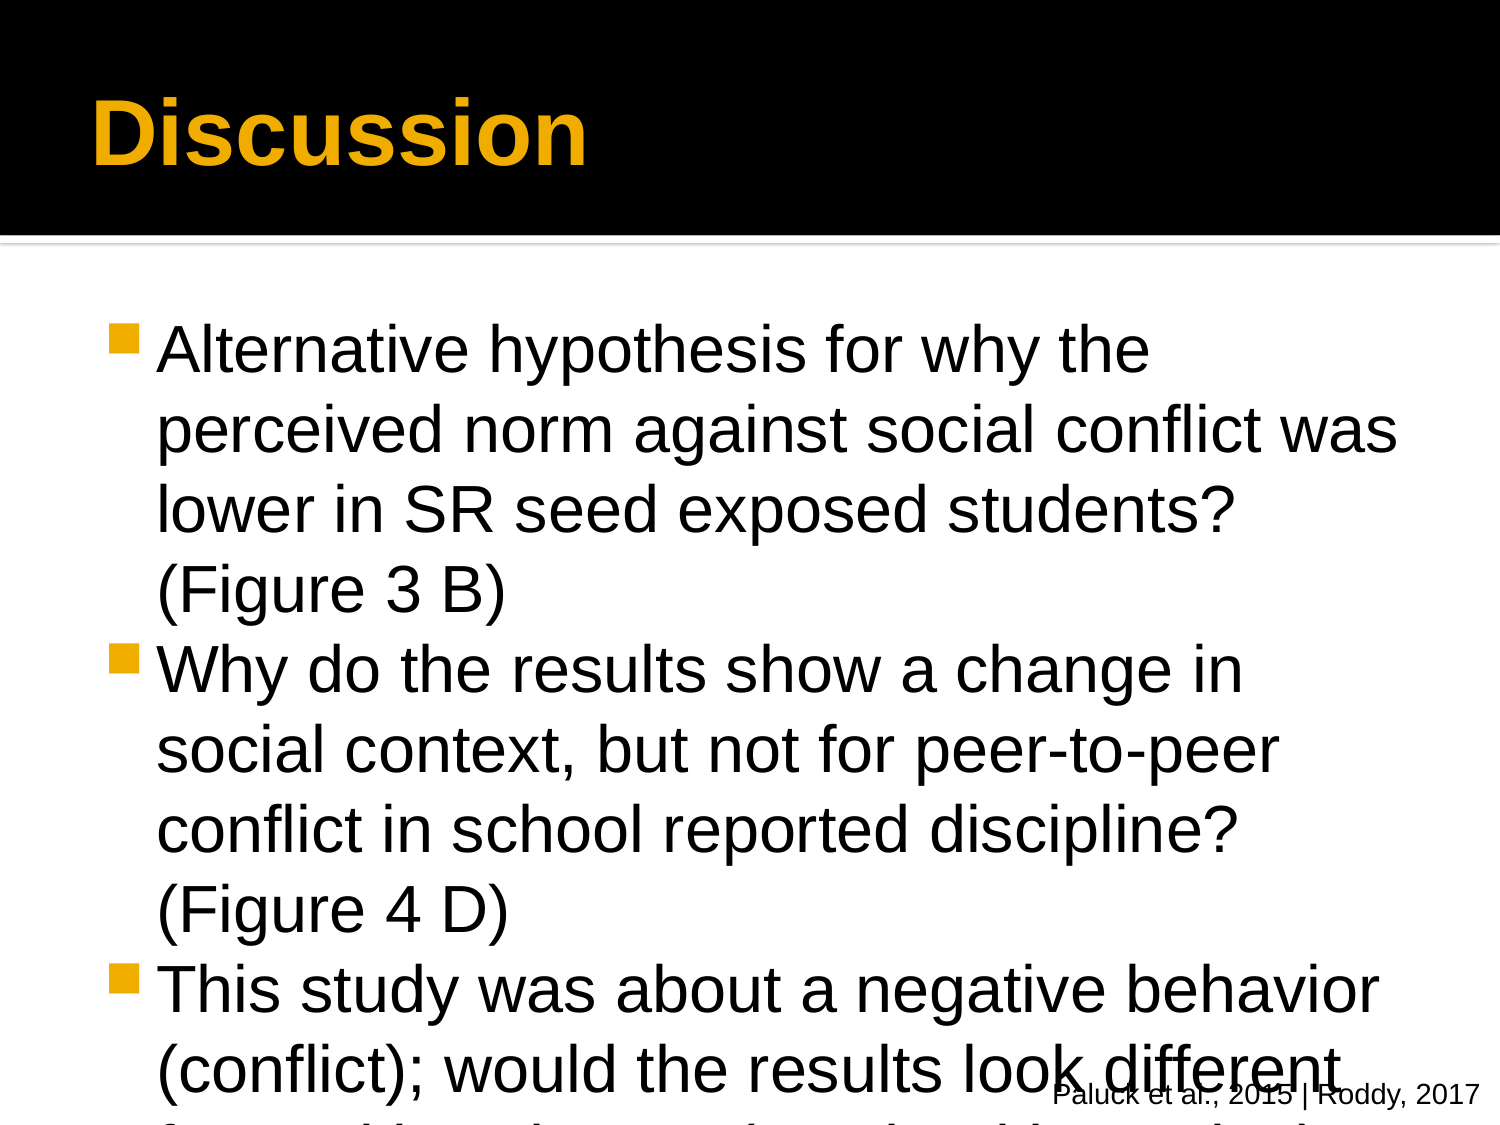

# Discussion
Alternative hypothesis for why the perceived norm against social conflict was lower in SR seed exposed students? (Figure 3 B)
Why do the results show a change in social context, but not for peer-to-peer conflict in school reported discipline? (Figure 4 D)
This study was about a negative behavior (conflict); would the results look different for positive change (e.g. healthy eating)?
Paluck et al., 2015 | Roddy, 2017